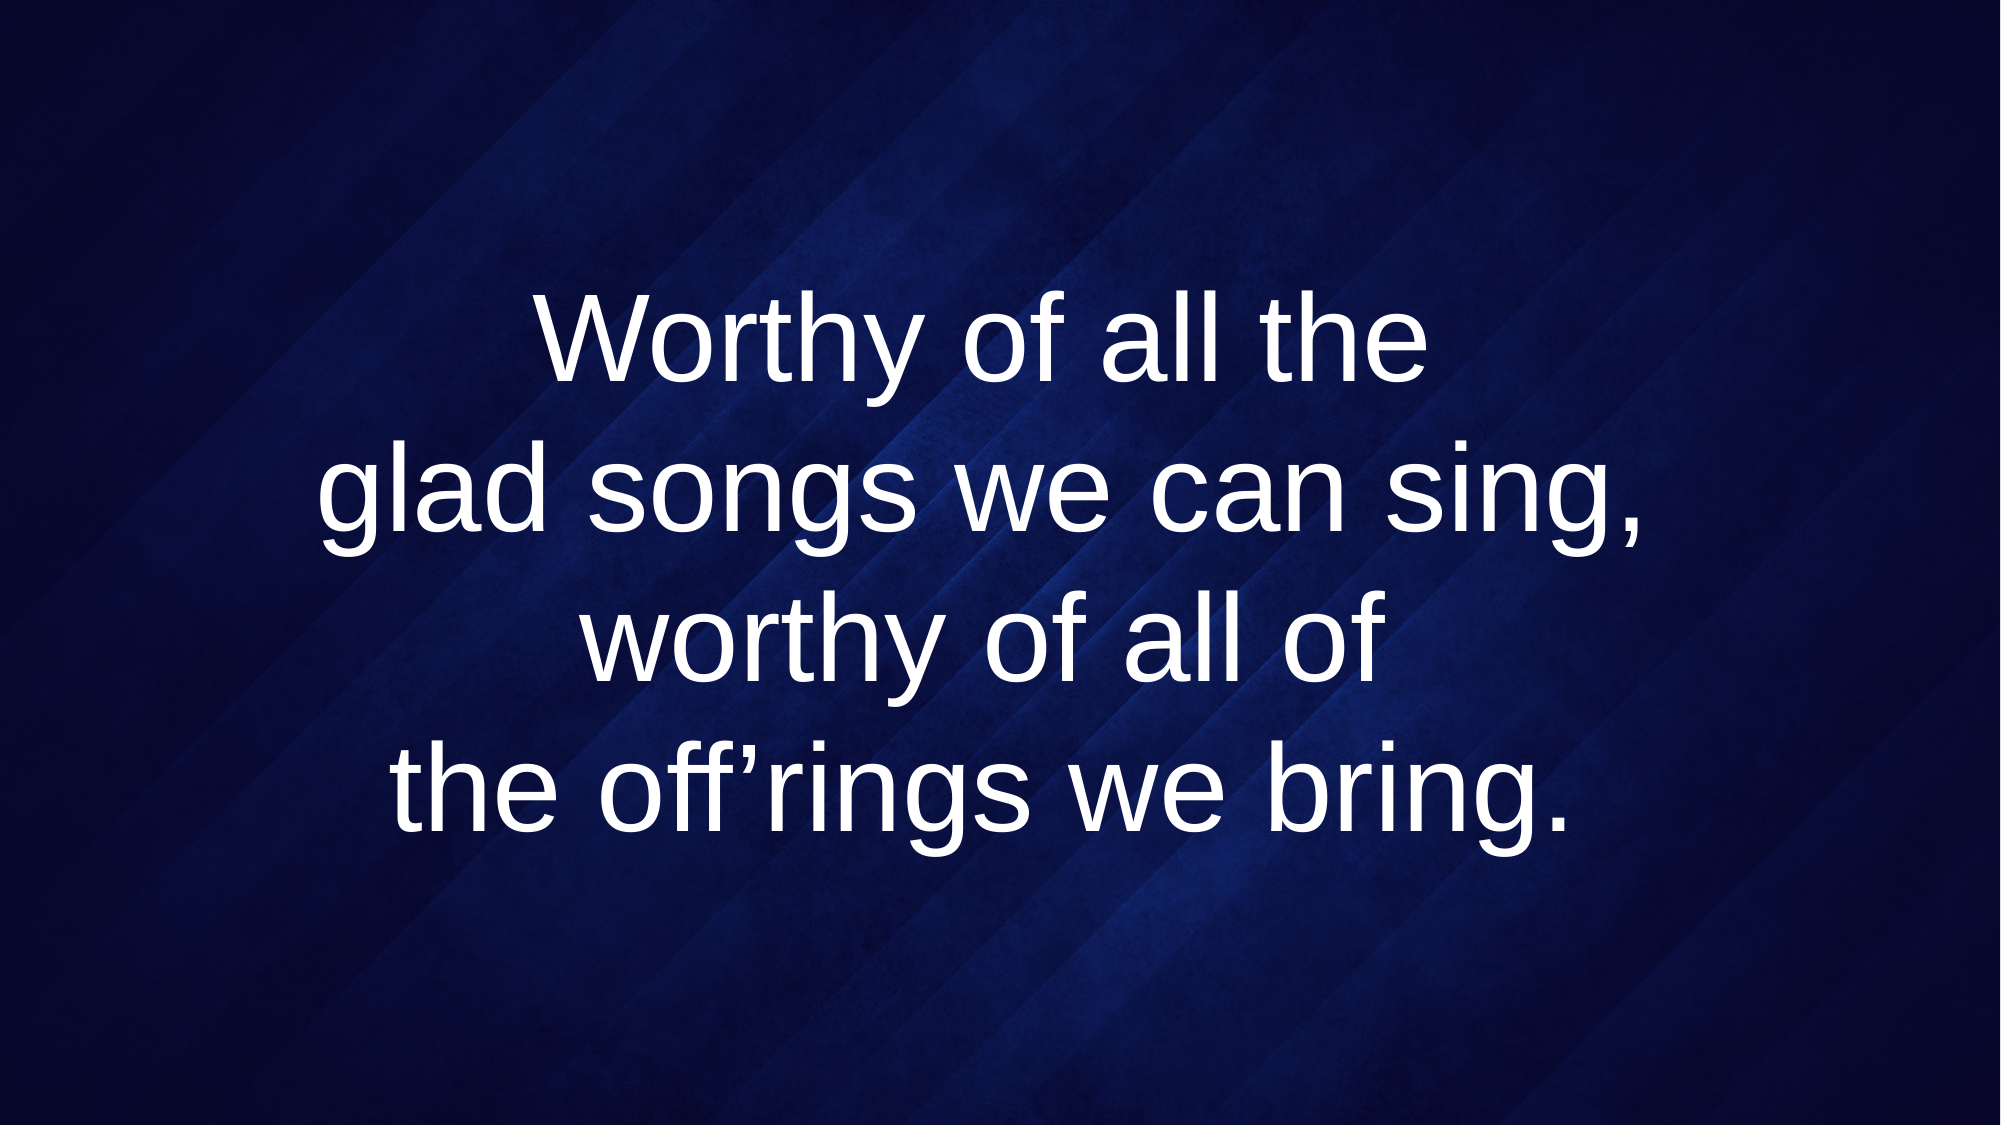

# Worthy of all the glad songs we can sing, worthy of all of the off’rings we bring.